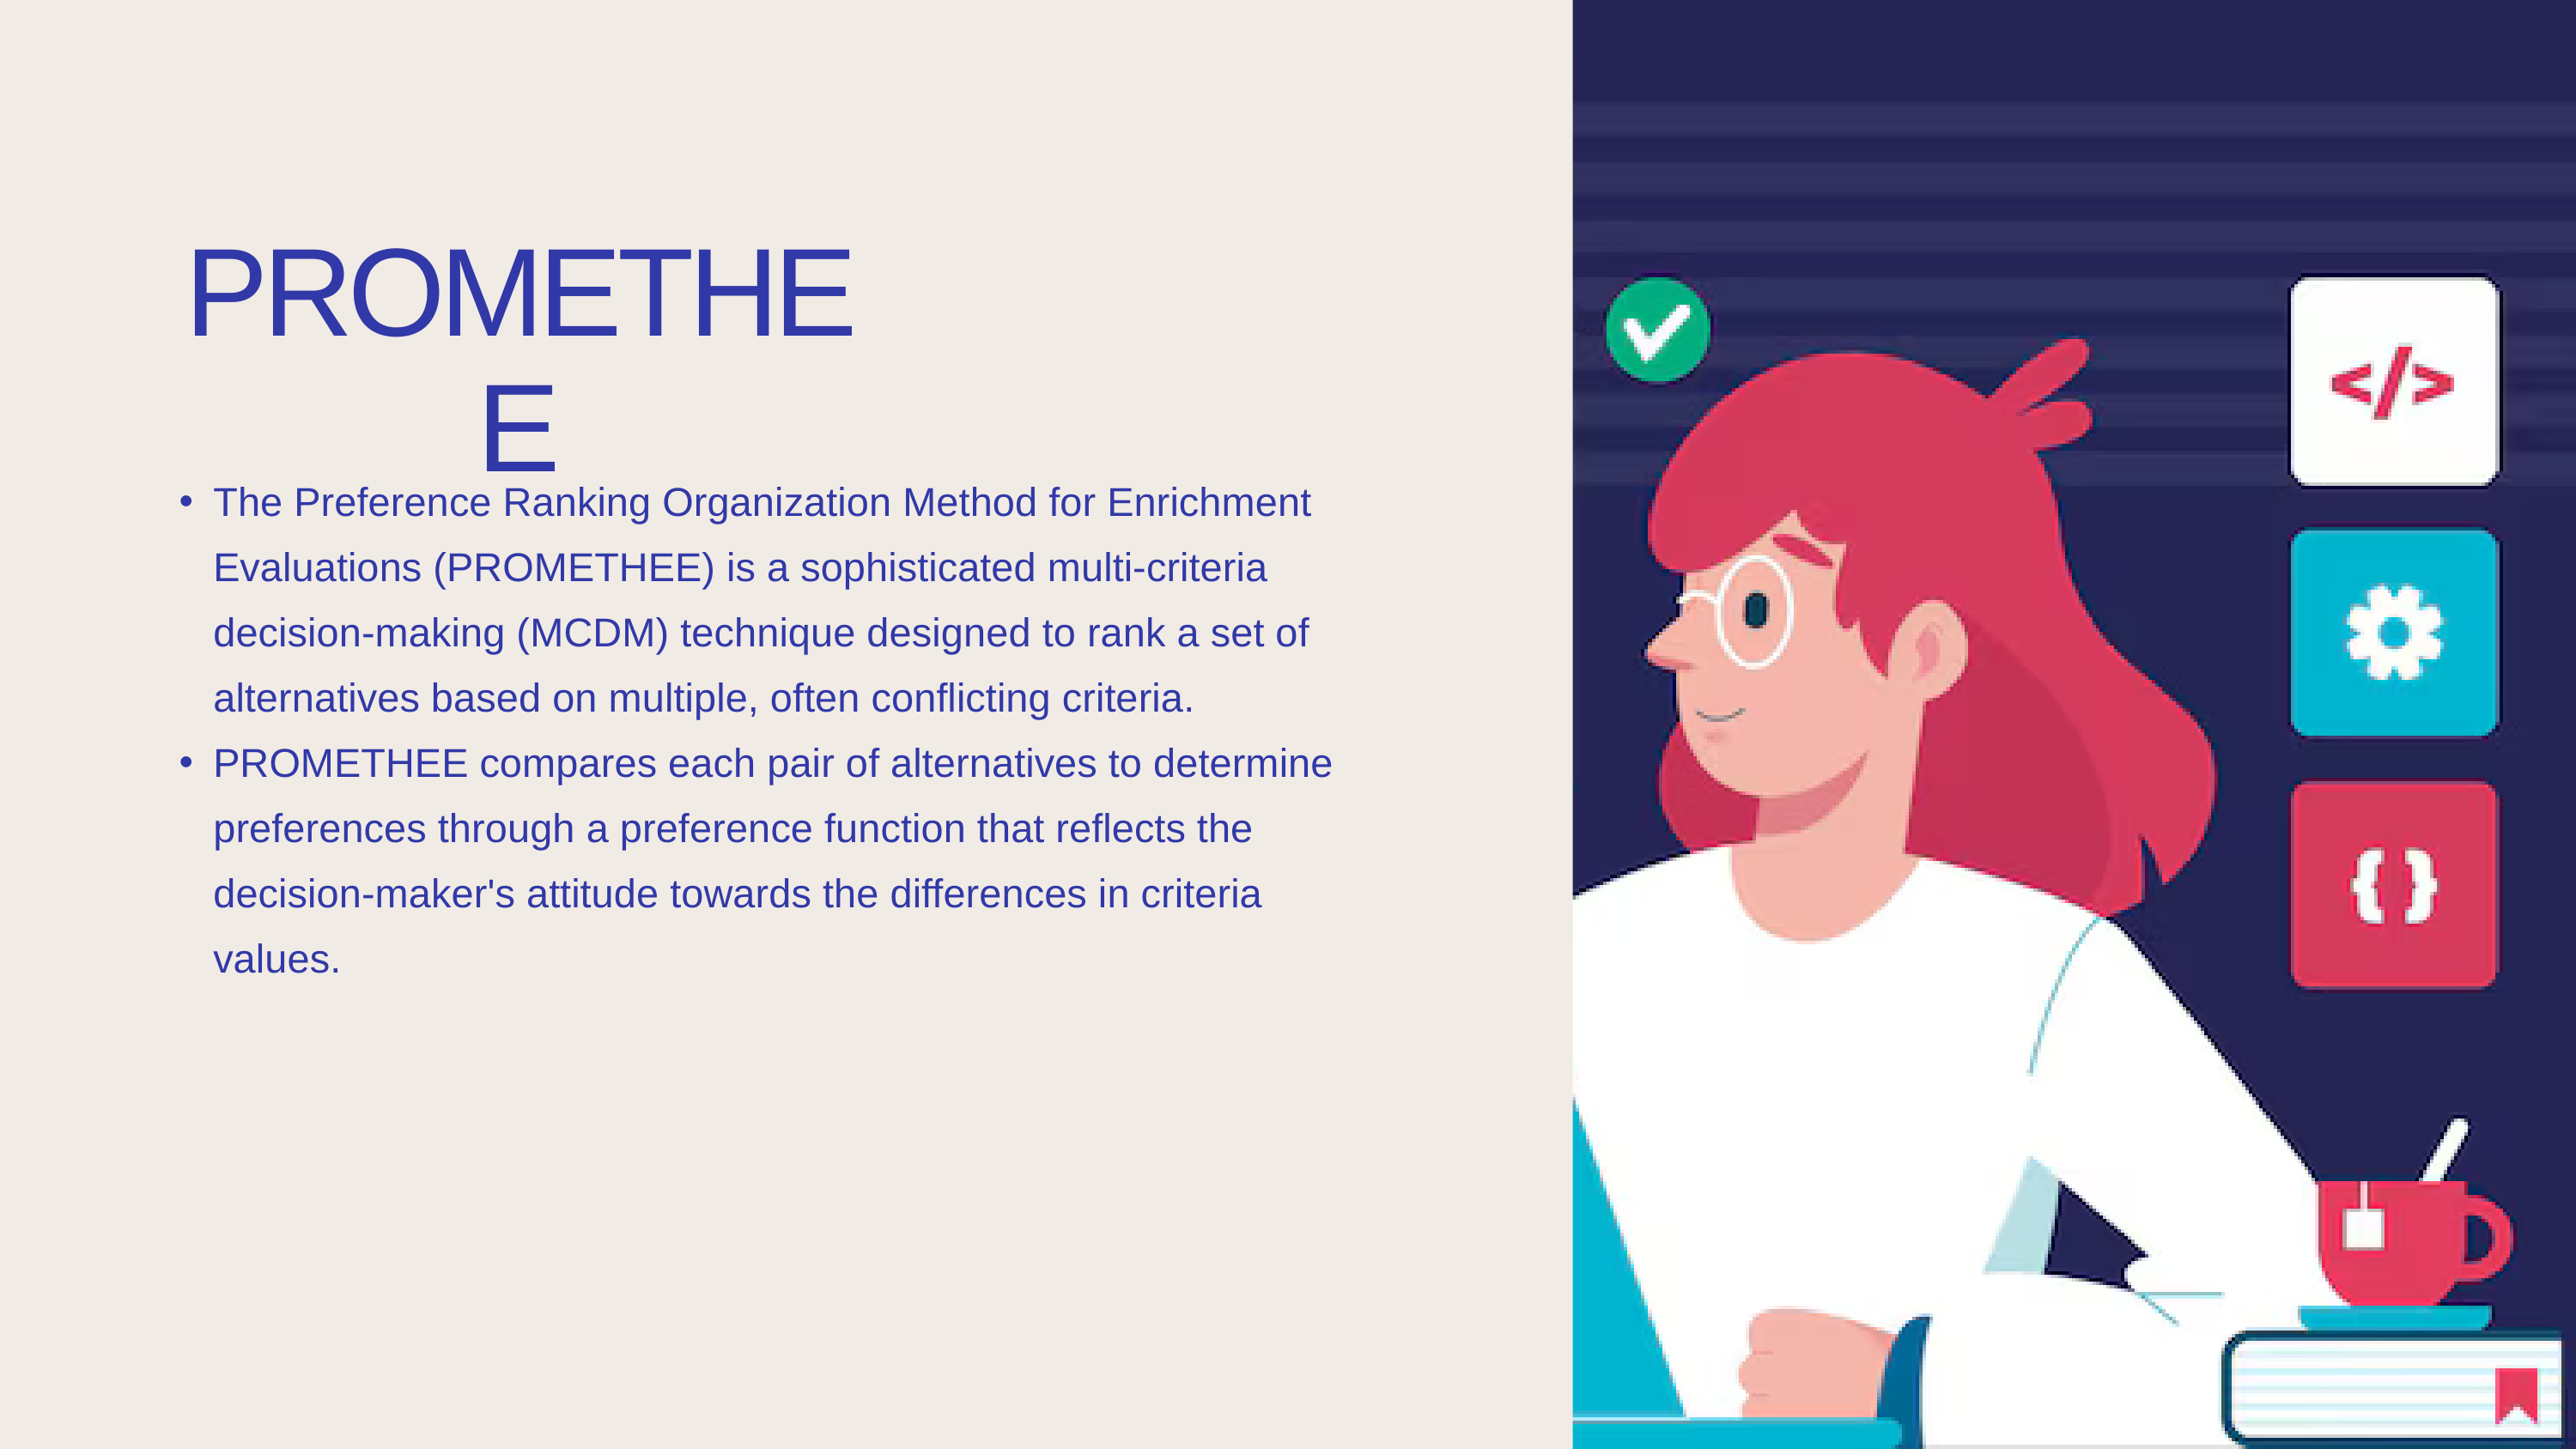

PROMETHEE
The Preference Ranking Organization Method for Enrichment Evaluations (PROMETHEE) is a sophisticated multi-criteria decision-making (MCDM) technique designed to rank a set of alternatives based on multiple, often conflicting criteria.
PROMETHEE compares each pair of alternatives to determine preferences through a preference function that reflects the decision-maker's attitude towards the differences in criteria values.